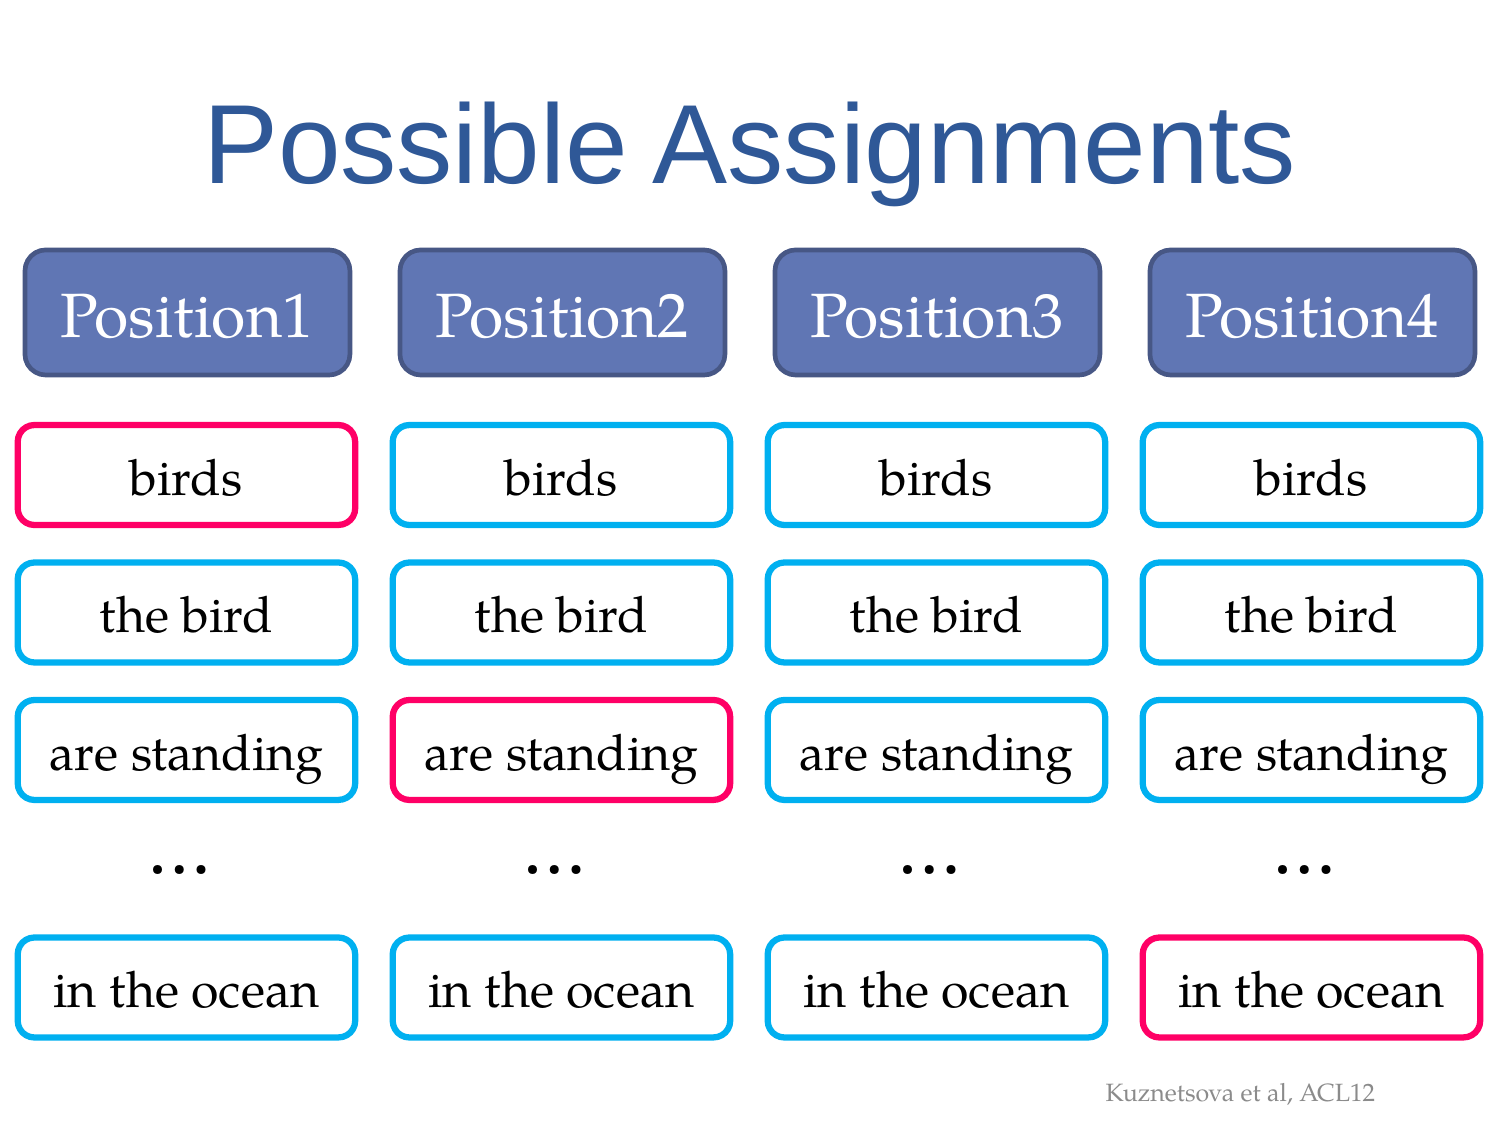

# Possible Assignments
Position1
Position2
Position3
Position4
birds
birds
birds
birds
the bird
the bird
the bird
the bird
are standing
are standing
are standing
are standing
…
…
…
…
in the ocean
in the ocean
in the ocean
in the ocean
Kuznetsova et al, ACL12